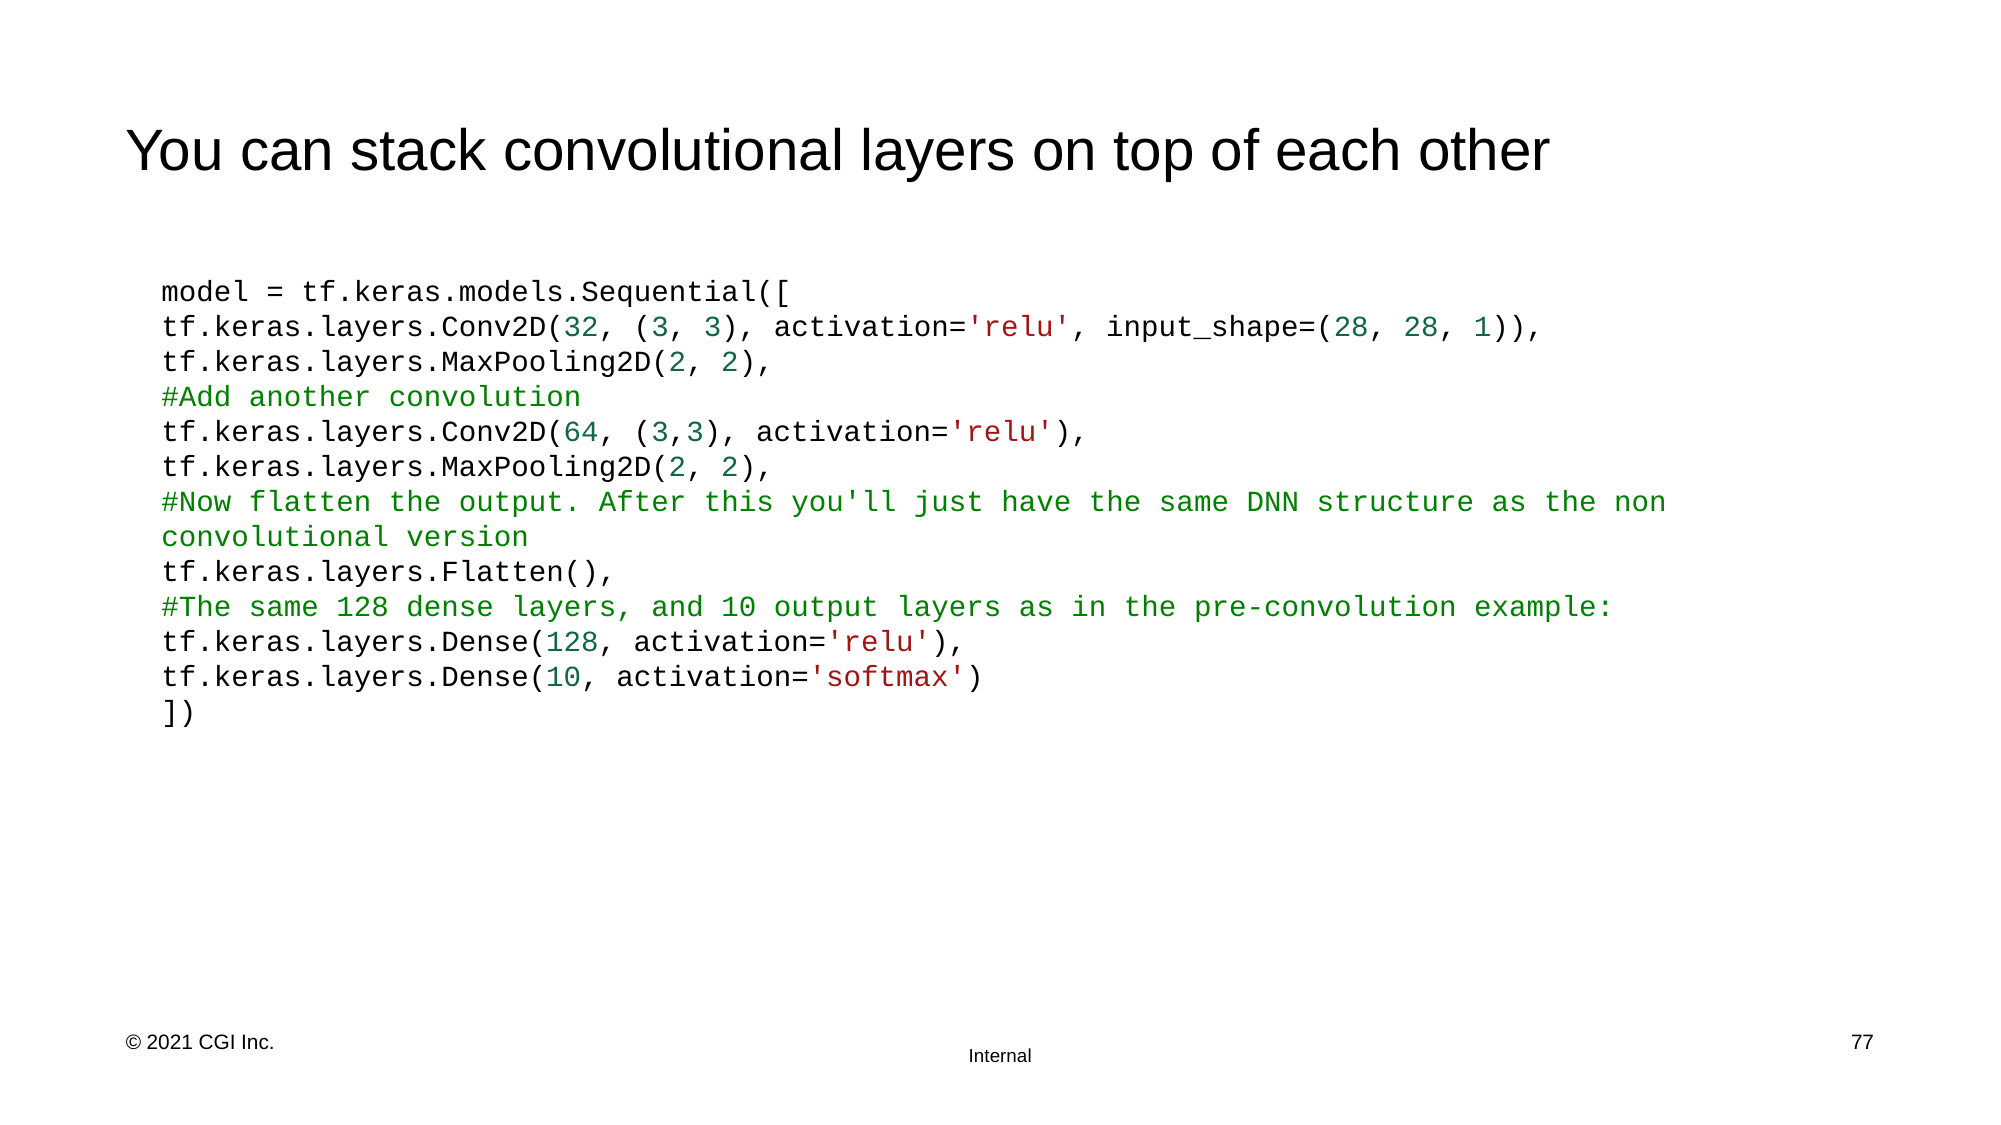

# You can stack convolutional layers on top of each other
model = tf.keras.models.Sequential([
tf.keras.layers.Conv2D(32, (3, 3), activation='relu', input_shape=(28, 28, 1)),
tf.keras.layers.MaxPooling2D(2, 2),
#Add another convolution
tf.keras.layers.Conv2D(64, (3,3), activation='relu'),
tf.keras.layers.MaxPooling2D(2, 2),
#Now flatten the output. After this you'll just have the same DNN structure as the non convolutional version
tf.keras.layers.Flatten(),
#The same 128 dense layers, and 10 output layers as in the pre-convolution example:
tf.keras.layers.Dense(128, activation='relu'),
tf.keras.layers.Dense(10, activation='softmax')
])
77